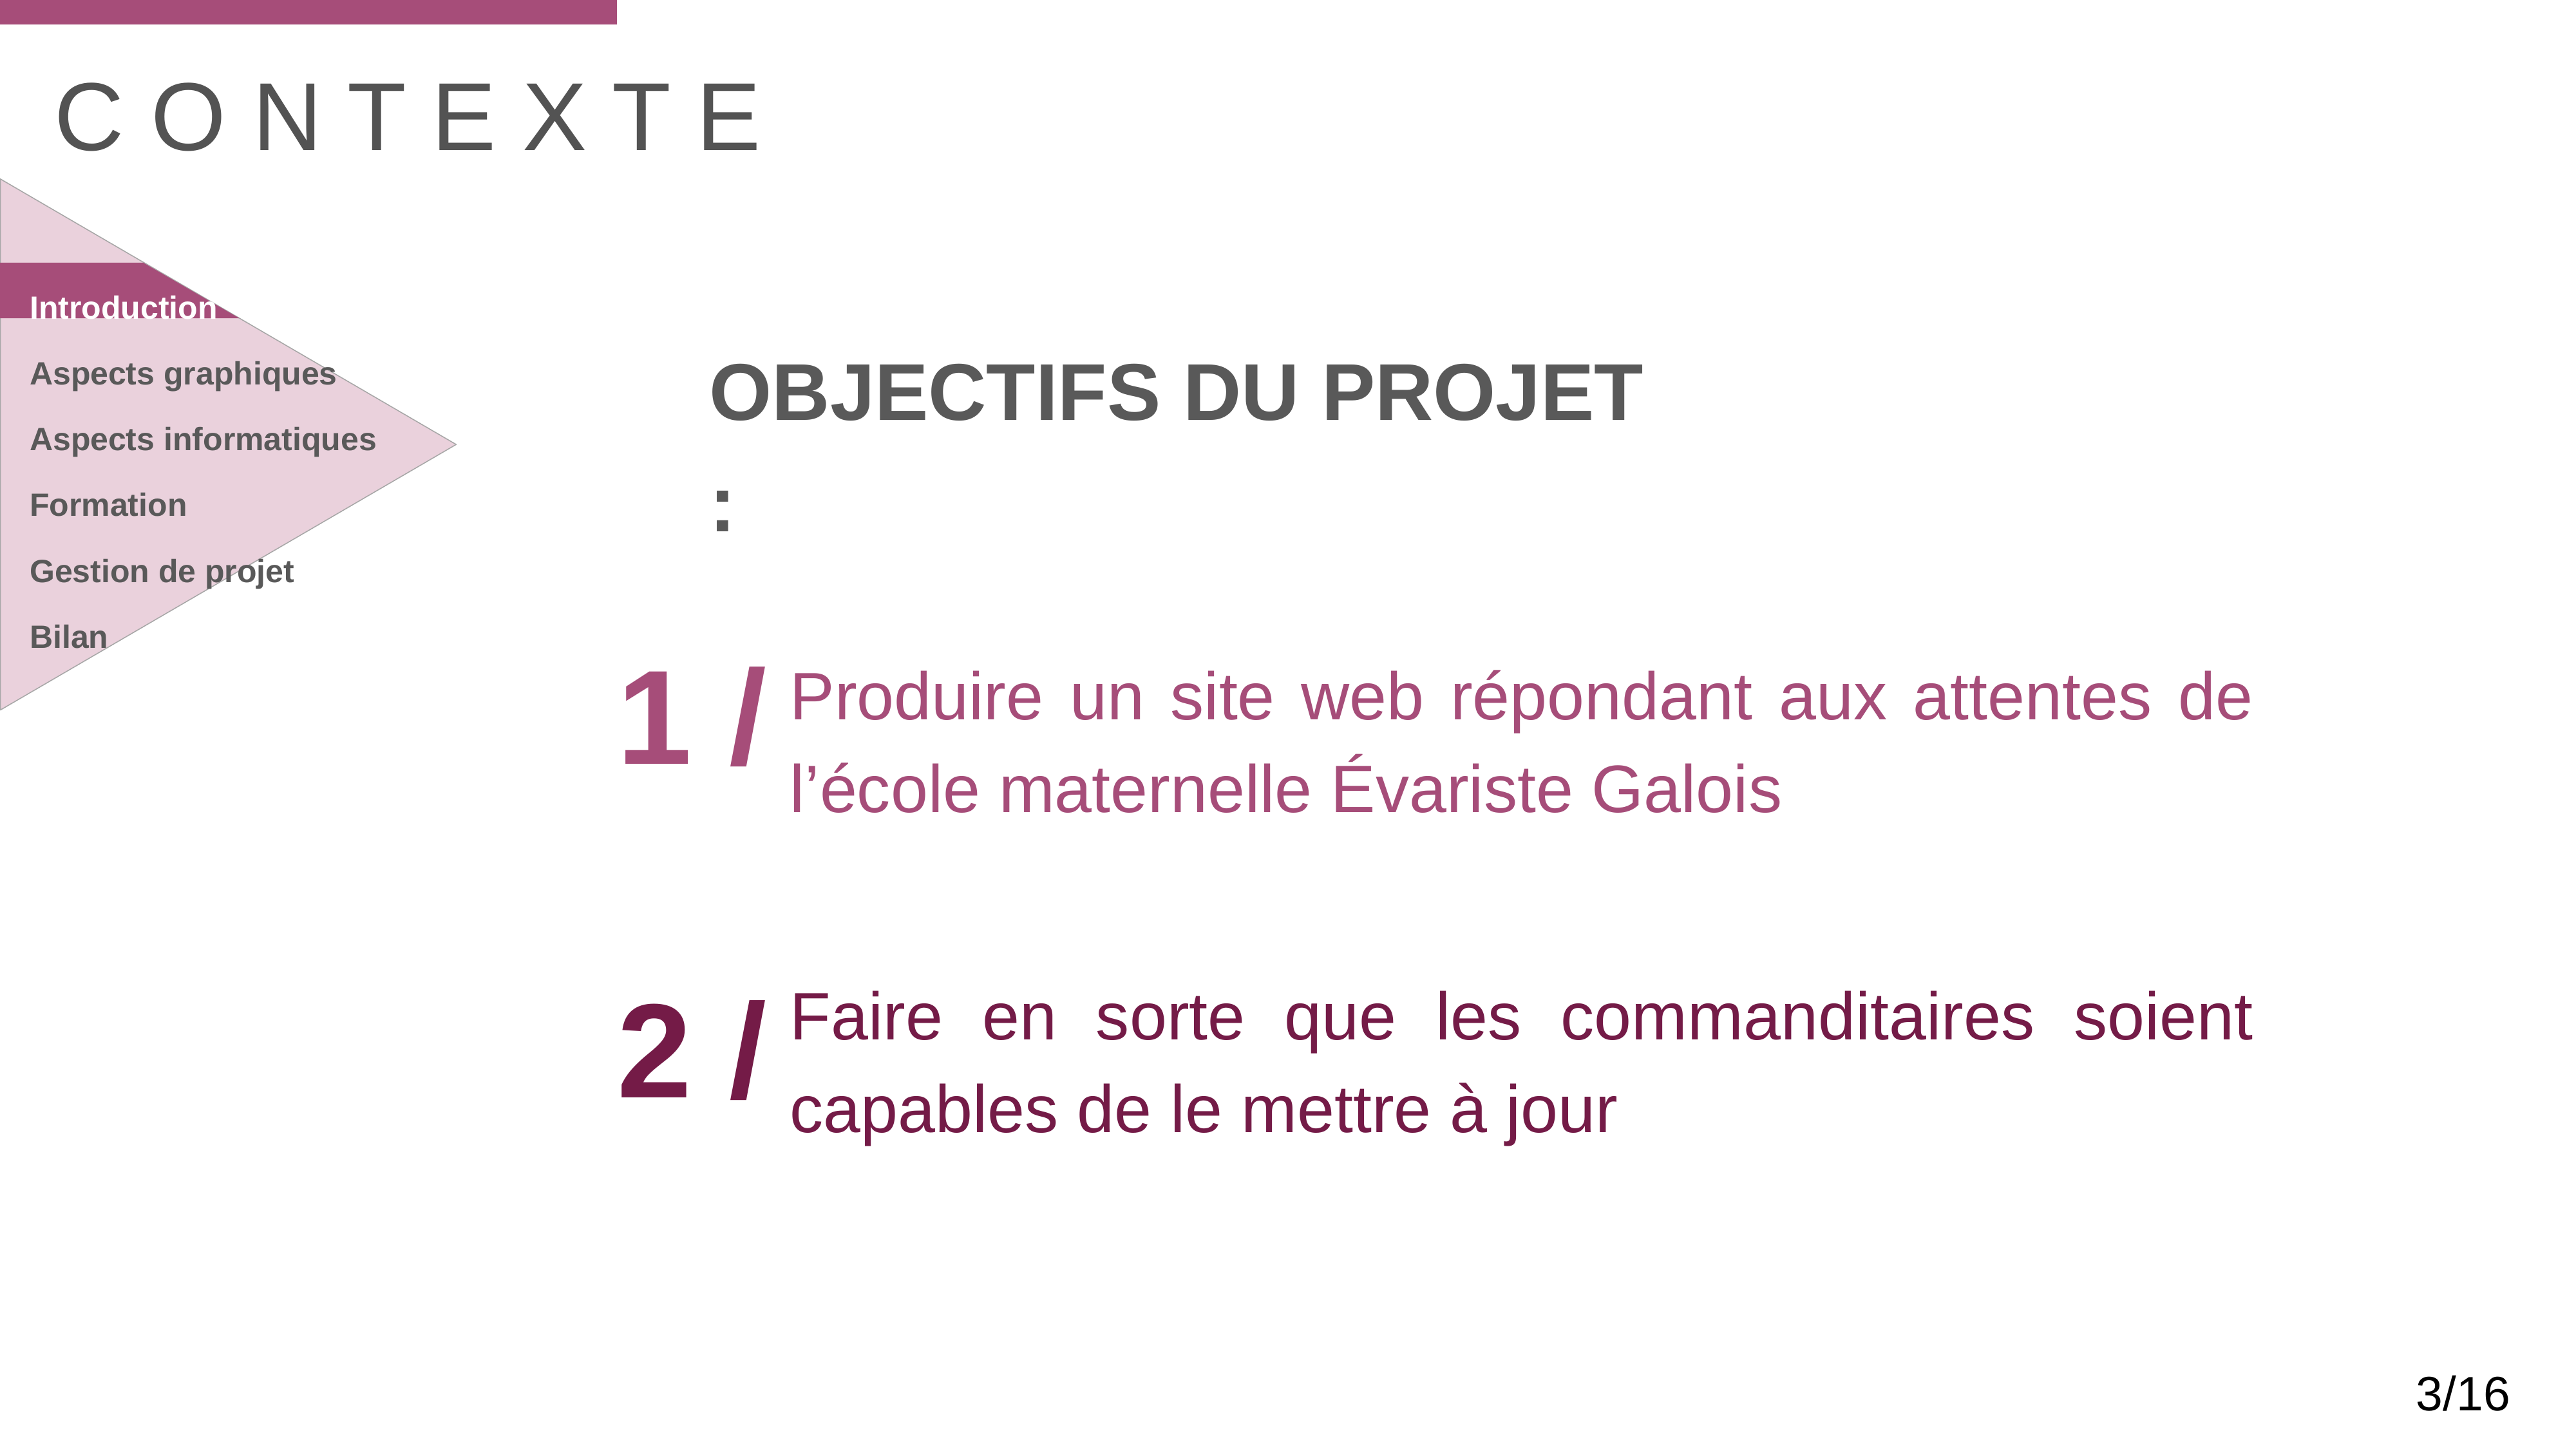

C O N T E X T E

Introduction
Aspects graphiques
Aspects informatiques
Formation
Gestion de projet
Bilan

OBJECTIFS DU PROJET :

Produire un site web répondant aux attentes de l’école maternelle Évariste Galois

Faire en sorte que les commanditaires soient capables de le mettre à jour

1 /
2 /
3/16